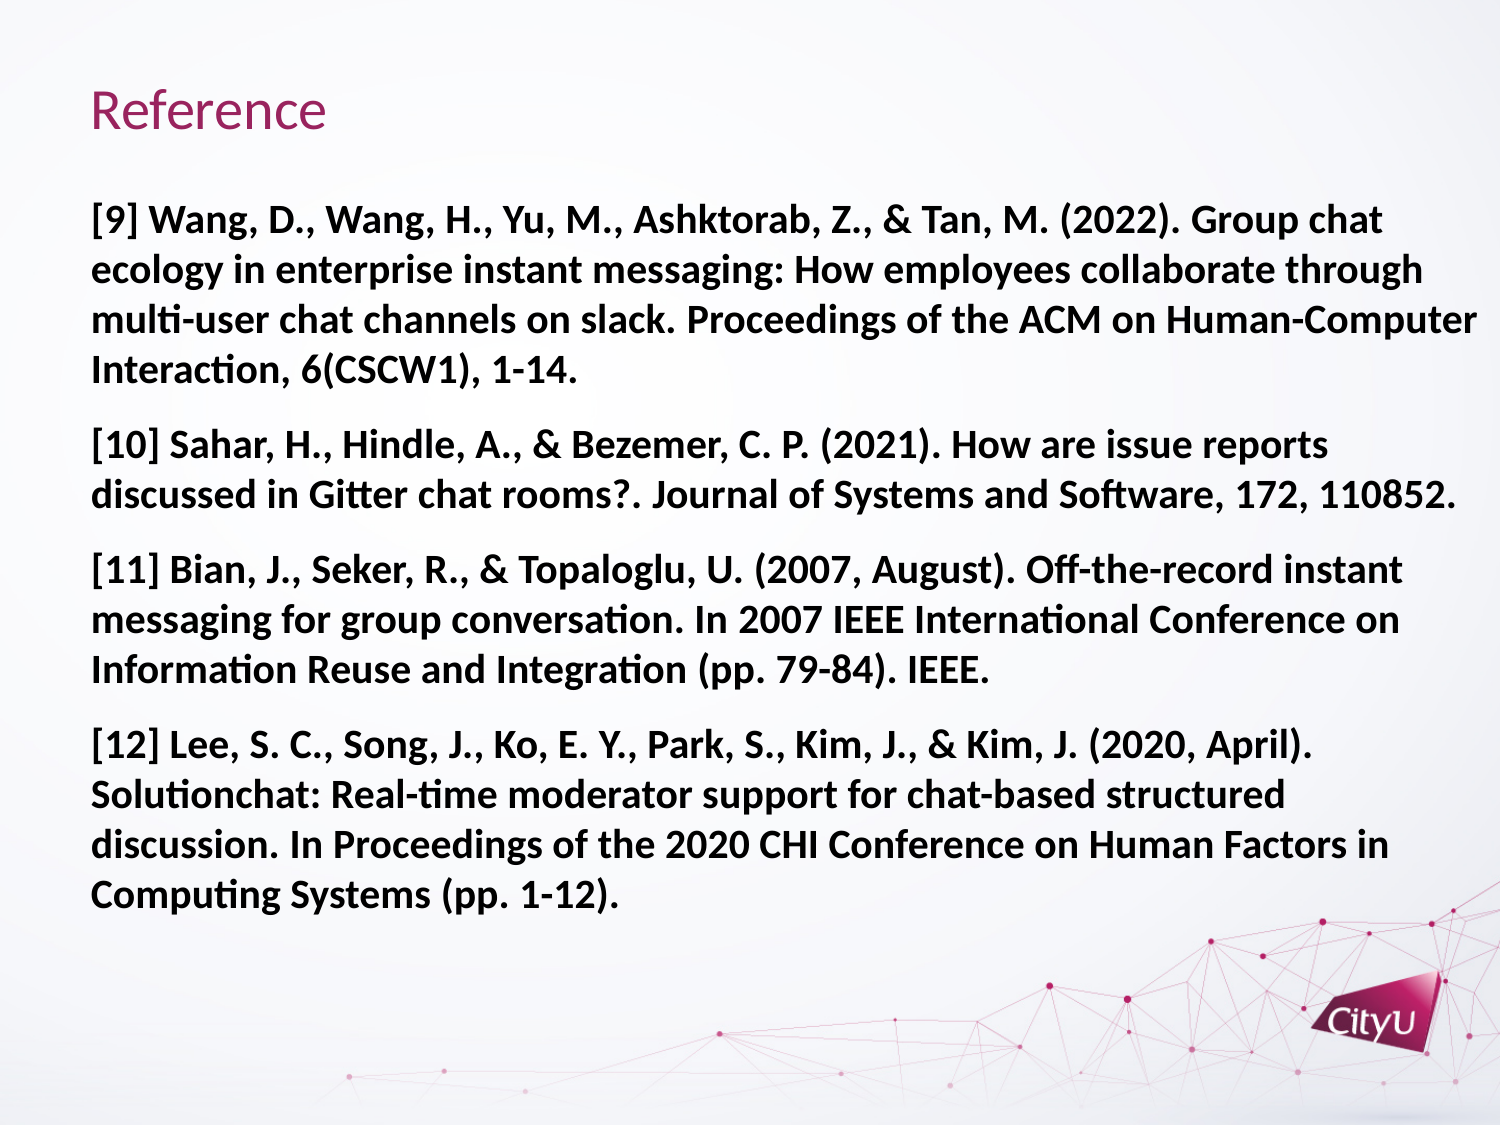

# Reference
[9] Wang, D., Wang, H., Yu, M., Ashktorab, Z., & Tan, M. (2022). Group chat ecology in enterprise instant messaging: How employees collaborate through multi-user chat channels on slack. Proceedings of the ACM on Human-Computer Interaction, 6(CSCW1), 1-14.
[10] Sahar, H., Hindle, A., & Bezemer, C. P. (2021). How are issue reports discussed in Gitter chat rooms?. Journal of Systems and Software, 172, 110852.
[11] Bian, J., Seker, R., & Topaloglu, U. (2007, August). Off-the-record instant messaging for group conversation. In 2007 IEEE International Conference on Information Reuse and Integration (pp. 79-84). IEEE.
[12] Lee, S. C., Song, J., Ko, E. Y., Park, S., Kim, J., & Kim, J. (2020, April). Solutionchat: Real-time moderator support for chat-based structured discussion. In Proceedings of the 2020 CHI Conference on Human Factors in Computing Systems (pp. 1-12).